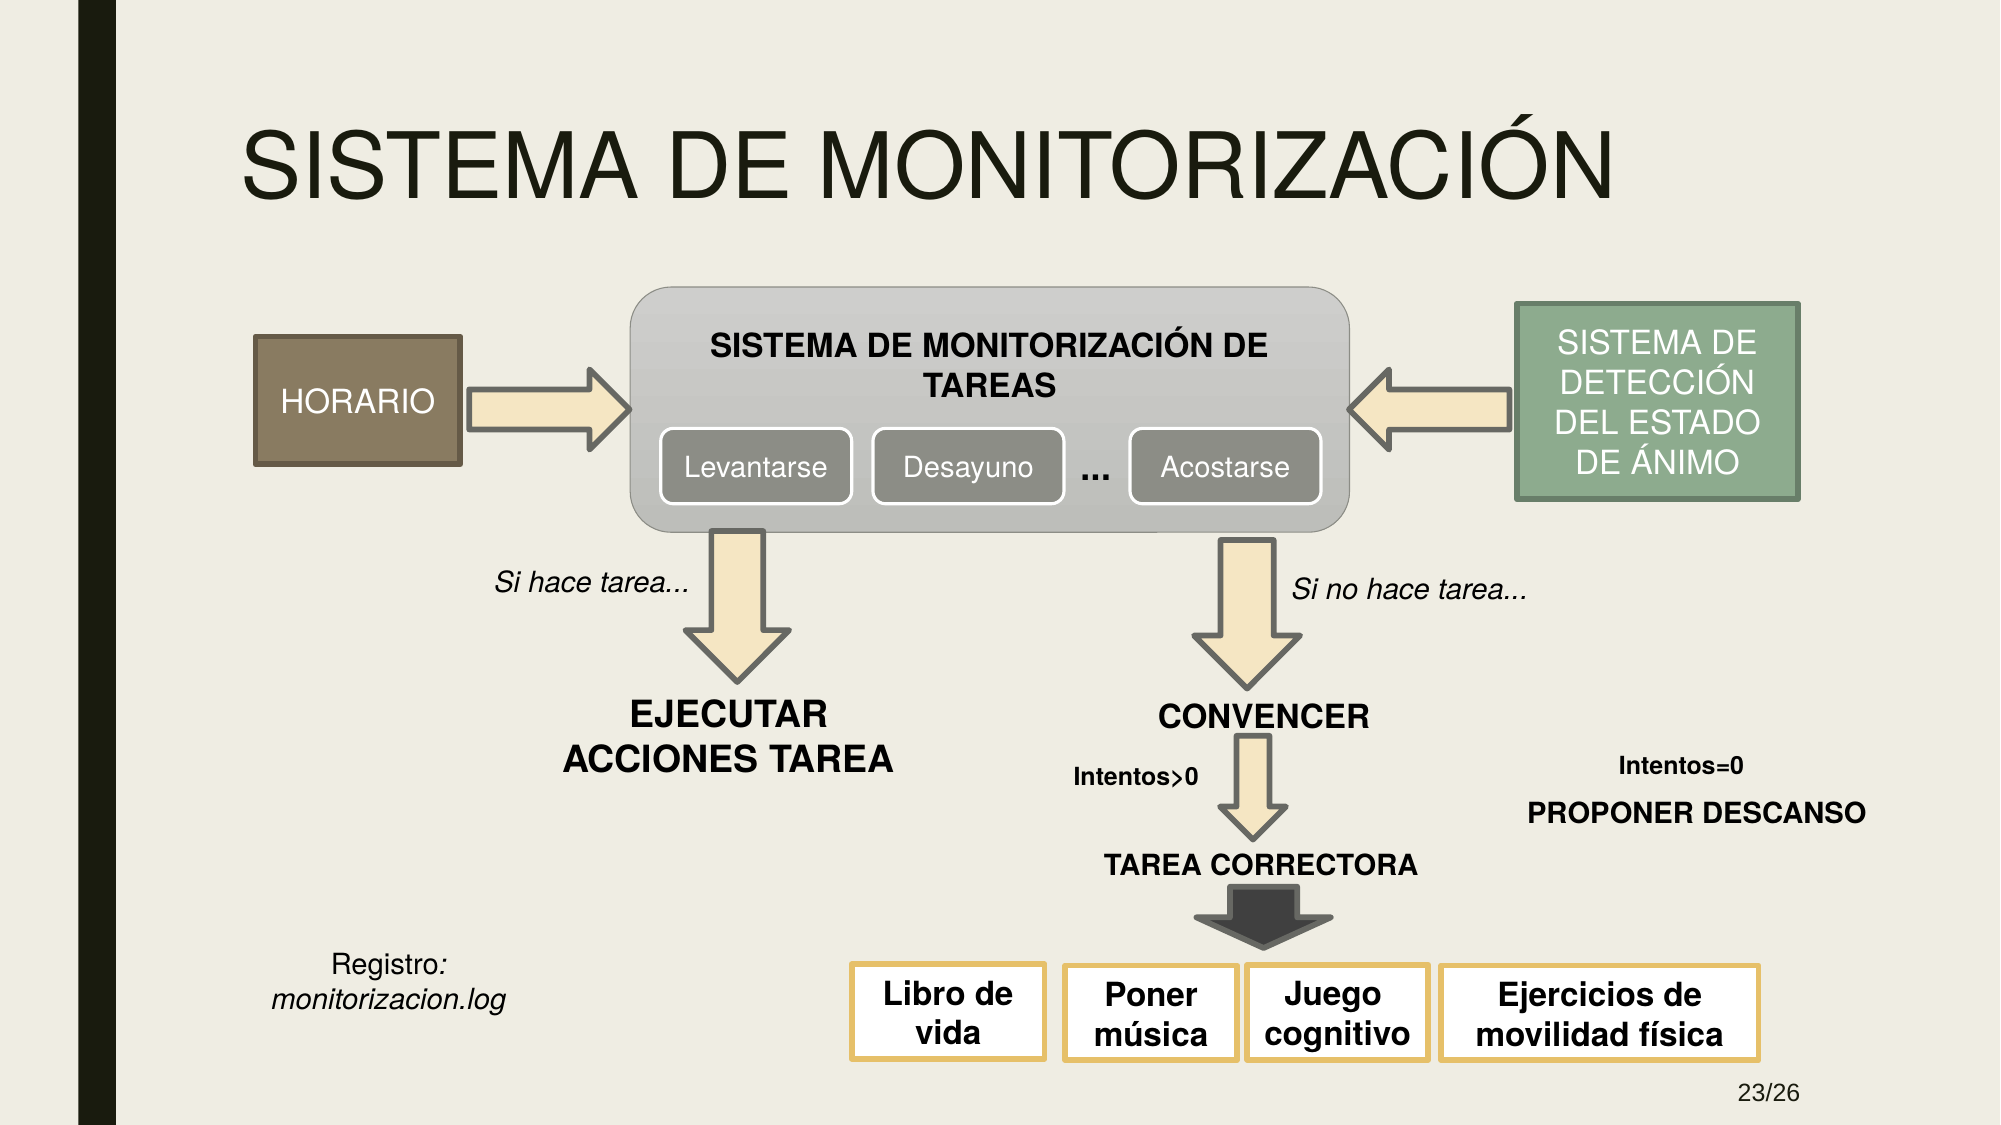

# SISTEMA DE MONITORIZACIÓN
SISTEMA DE MONITORIZACIÓN DE TAREAS

SISTEMA DE DETECCIÓN DEL ESTADO DE ÁNIMO
HORARIO

Acostarse
Desayuno
Levantarse
...

Si hace tarea...

Si no hace tarea...
EJECUTAR ACCIONES TAREA
CONVENCER
Intentos=0
                       Intentos>0

PROPONER DESCANSO
TAREA CORRECTORA

Registro: monitorizacion.log
Libro de vida
Juego
cognitivo
Poner
música
Ejercicios de movilidad física
23/26